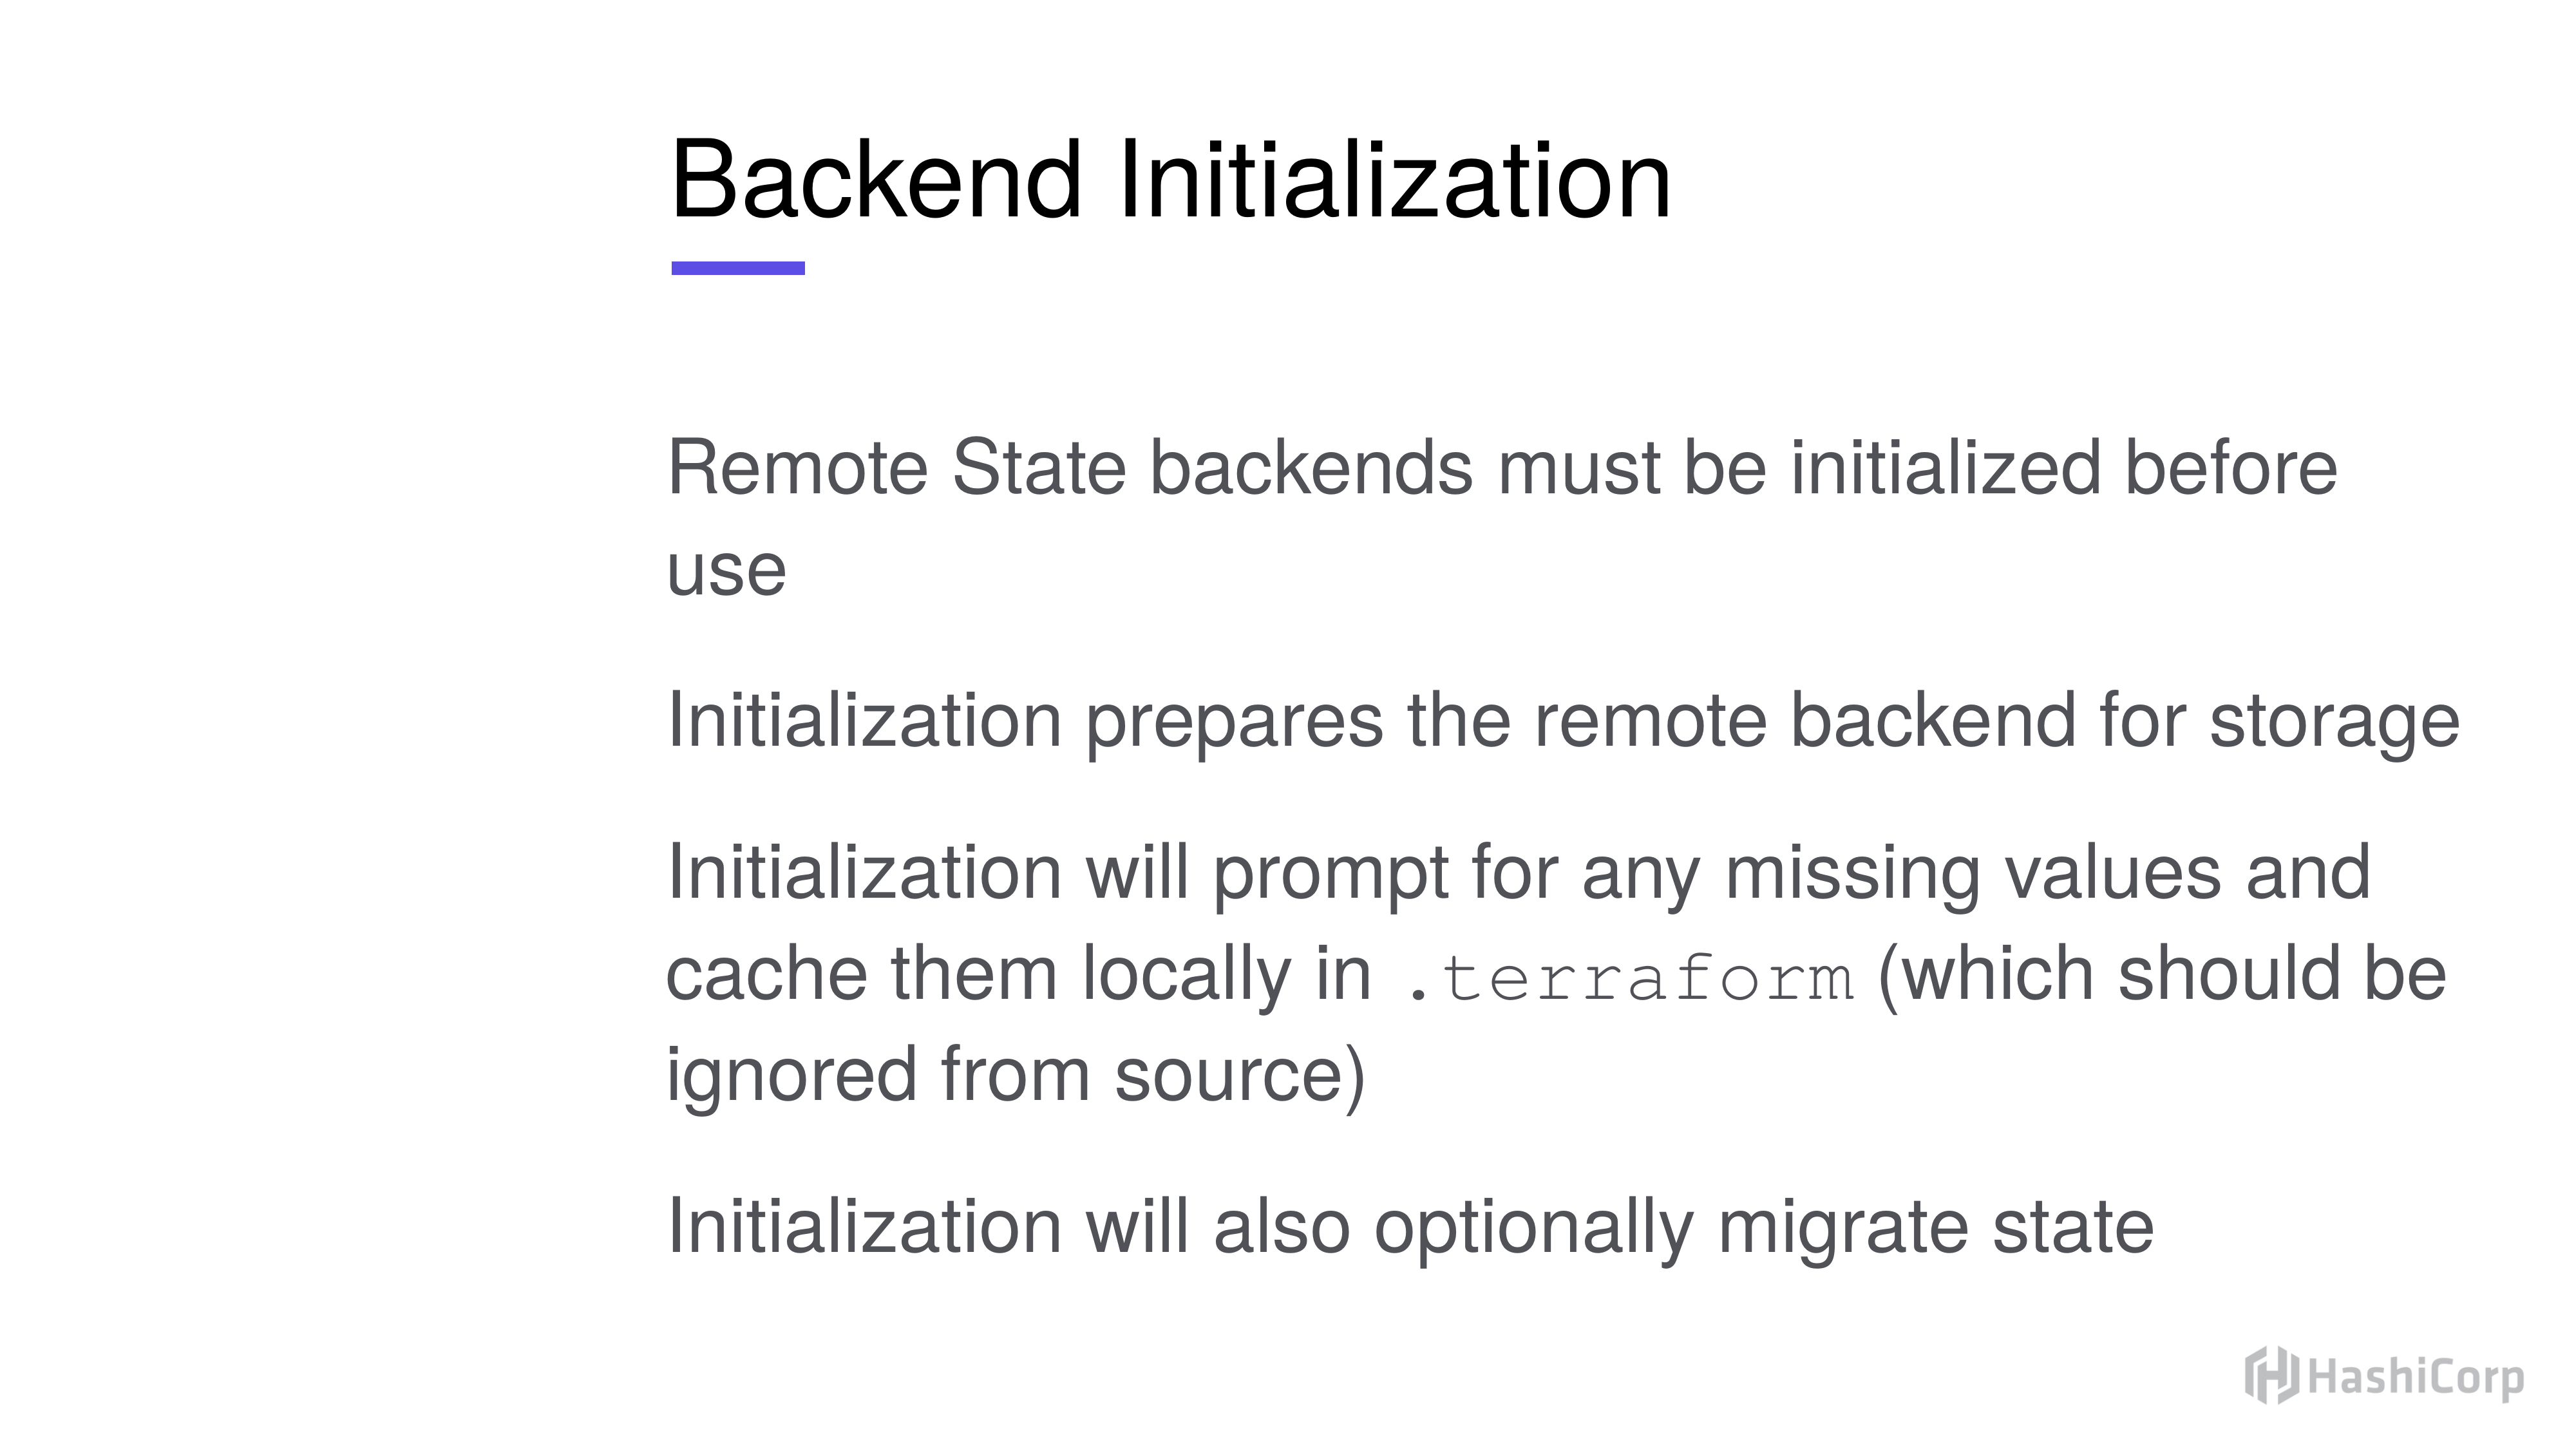

# Backend Initialization
Remote State backends must be initialized before use
Initialization prepares the remote backend for storage
Initialization will prompt for any missing values and cache them locally in .terraform (which should be ignored from source)
Initialization will also optionally migrate state
268